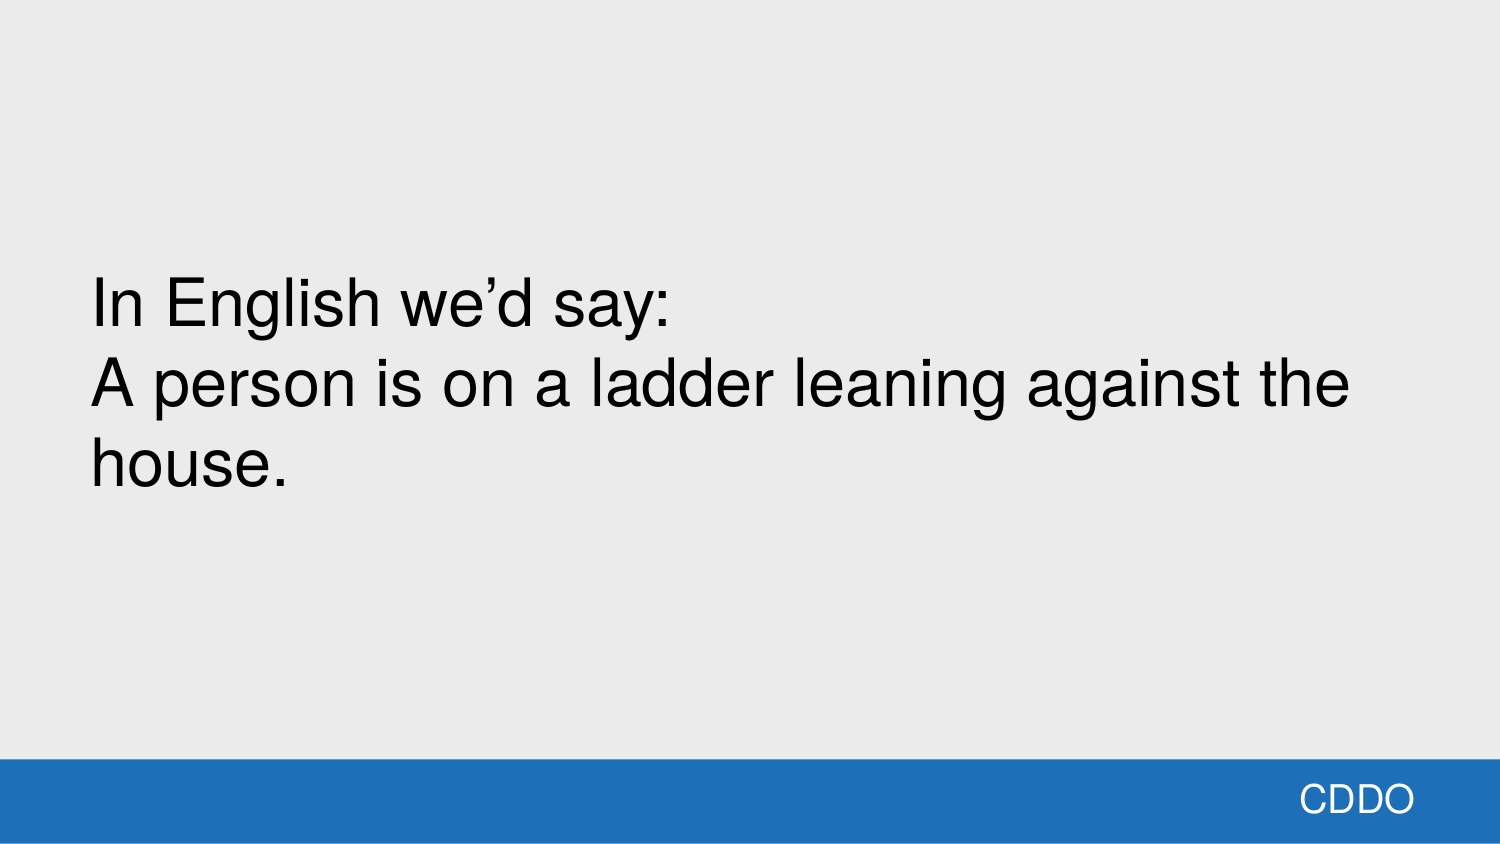

In English we’d say:
A person is on a ladder leaning against the house.